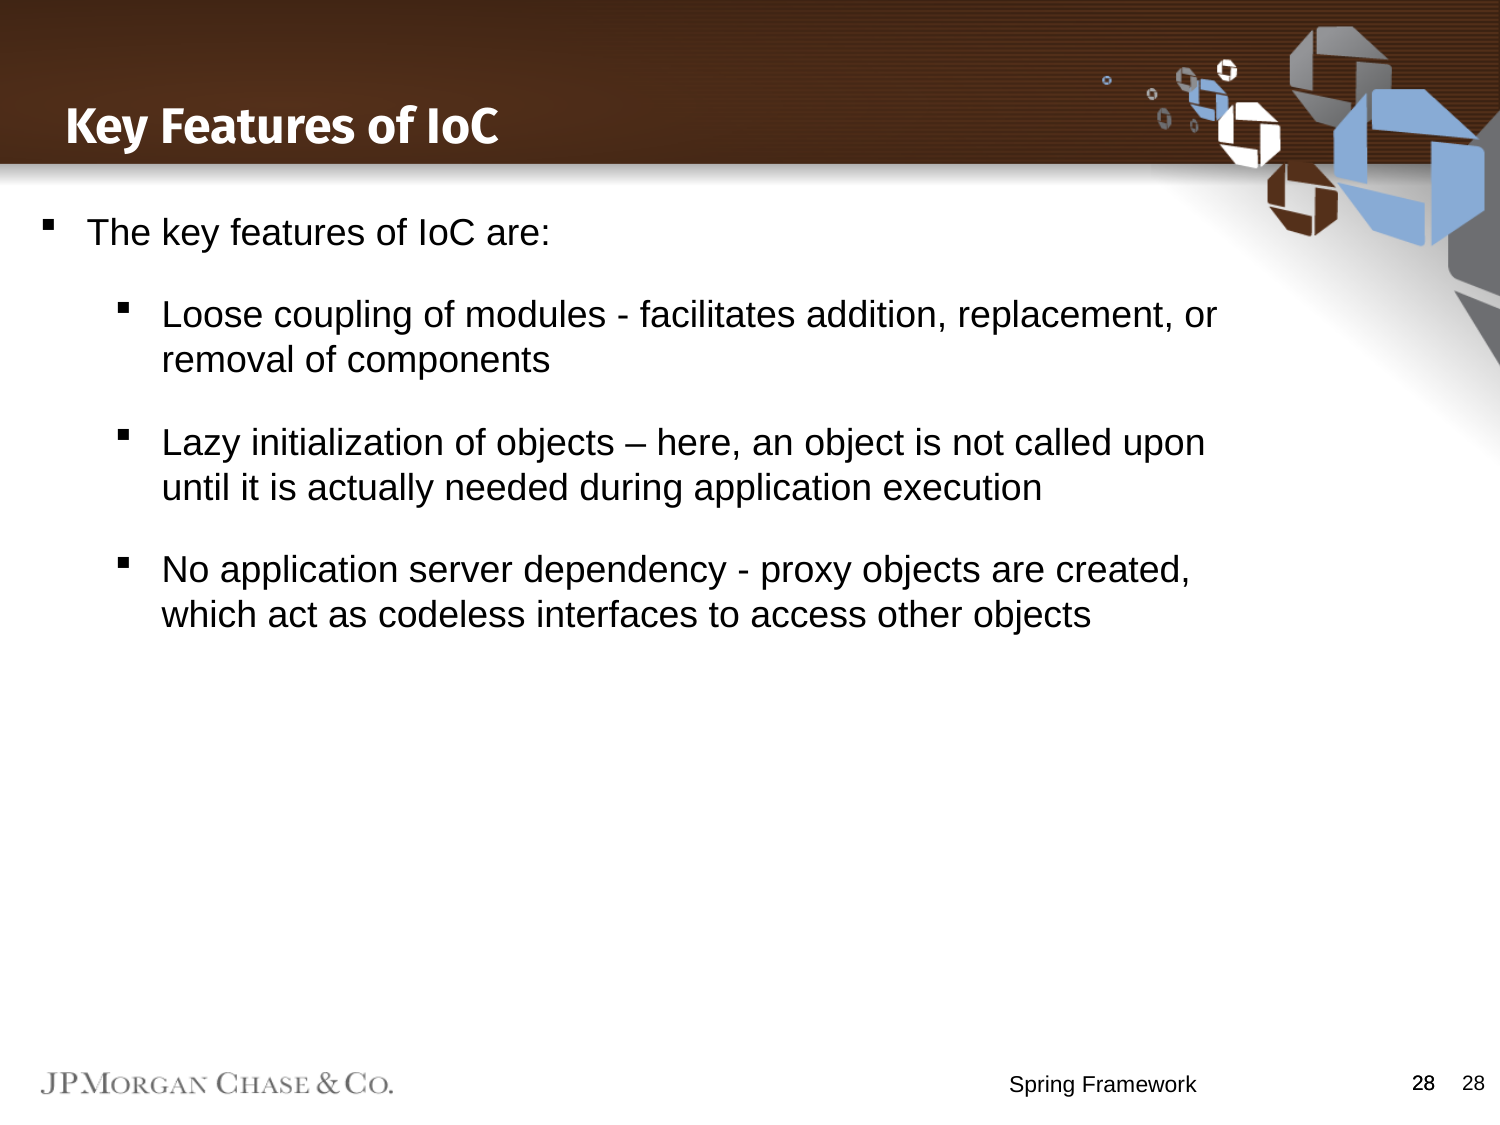

Key Features of IoC
The key features of IoC are:
Loose coupling of modules - facilitates addition, replacement, or removal of components
Lazy initialization of objects – here, an object is not called upon until it is actually needed during application execution
No application server dependency - proxy objects are created, which act as codeless interfaces to access other objects

Spring Framework
28
28
28